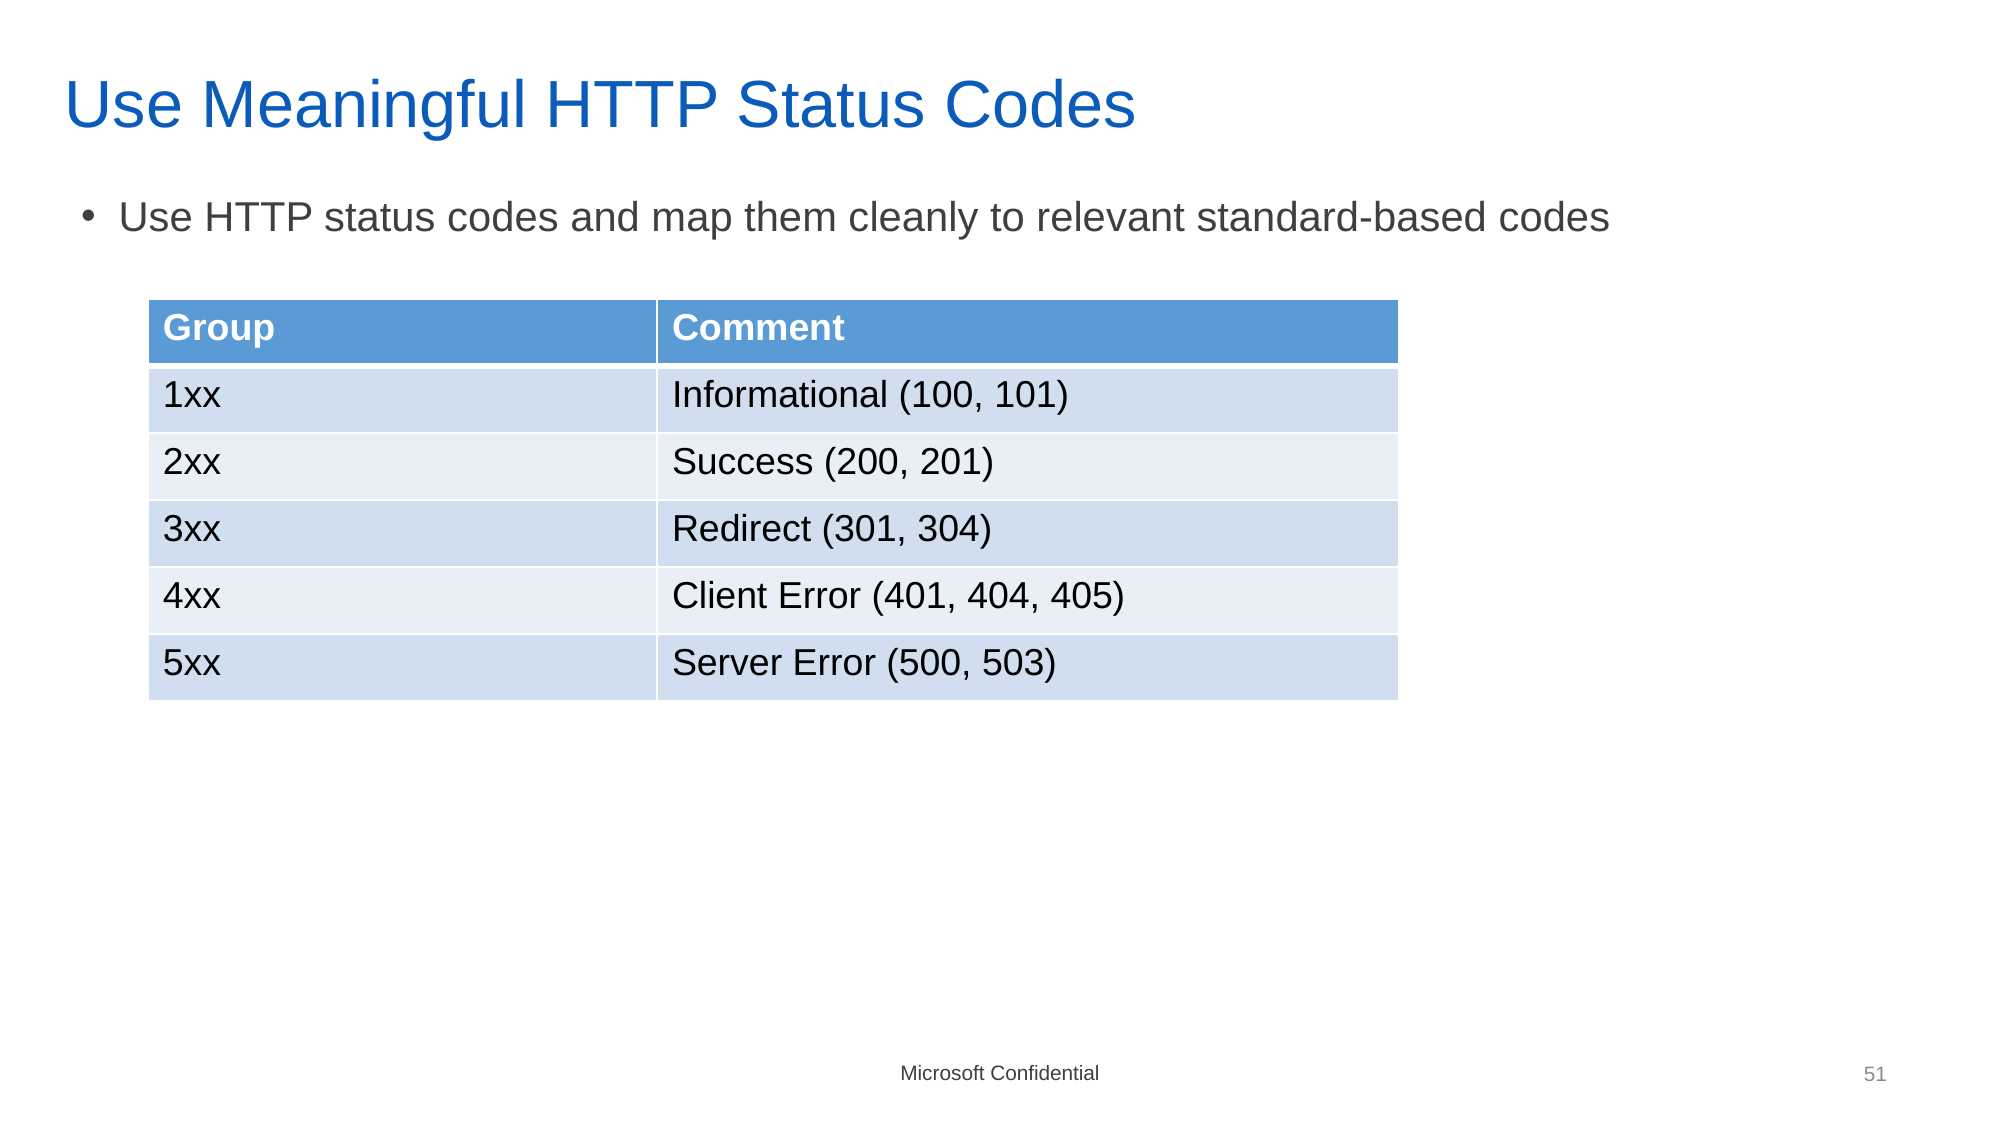

# Use Meaningful HTTP Status Codes
Use HTTP status codes and map them cleanly to relevant standard-based codes

| Group | Comment |
| --- | --- |
| 1xx | Informational (100, 101) |
| 2xx | Success (200, 201) |
| 3xx | Redirect (301, 304) |
| 4xx | Client Error (401, 404, 405) |
| 5xx | Server Error (500, 503) |
51